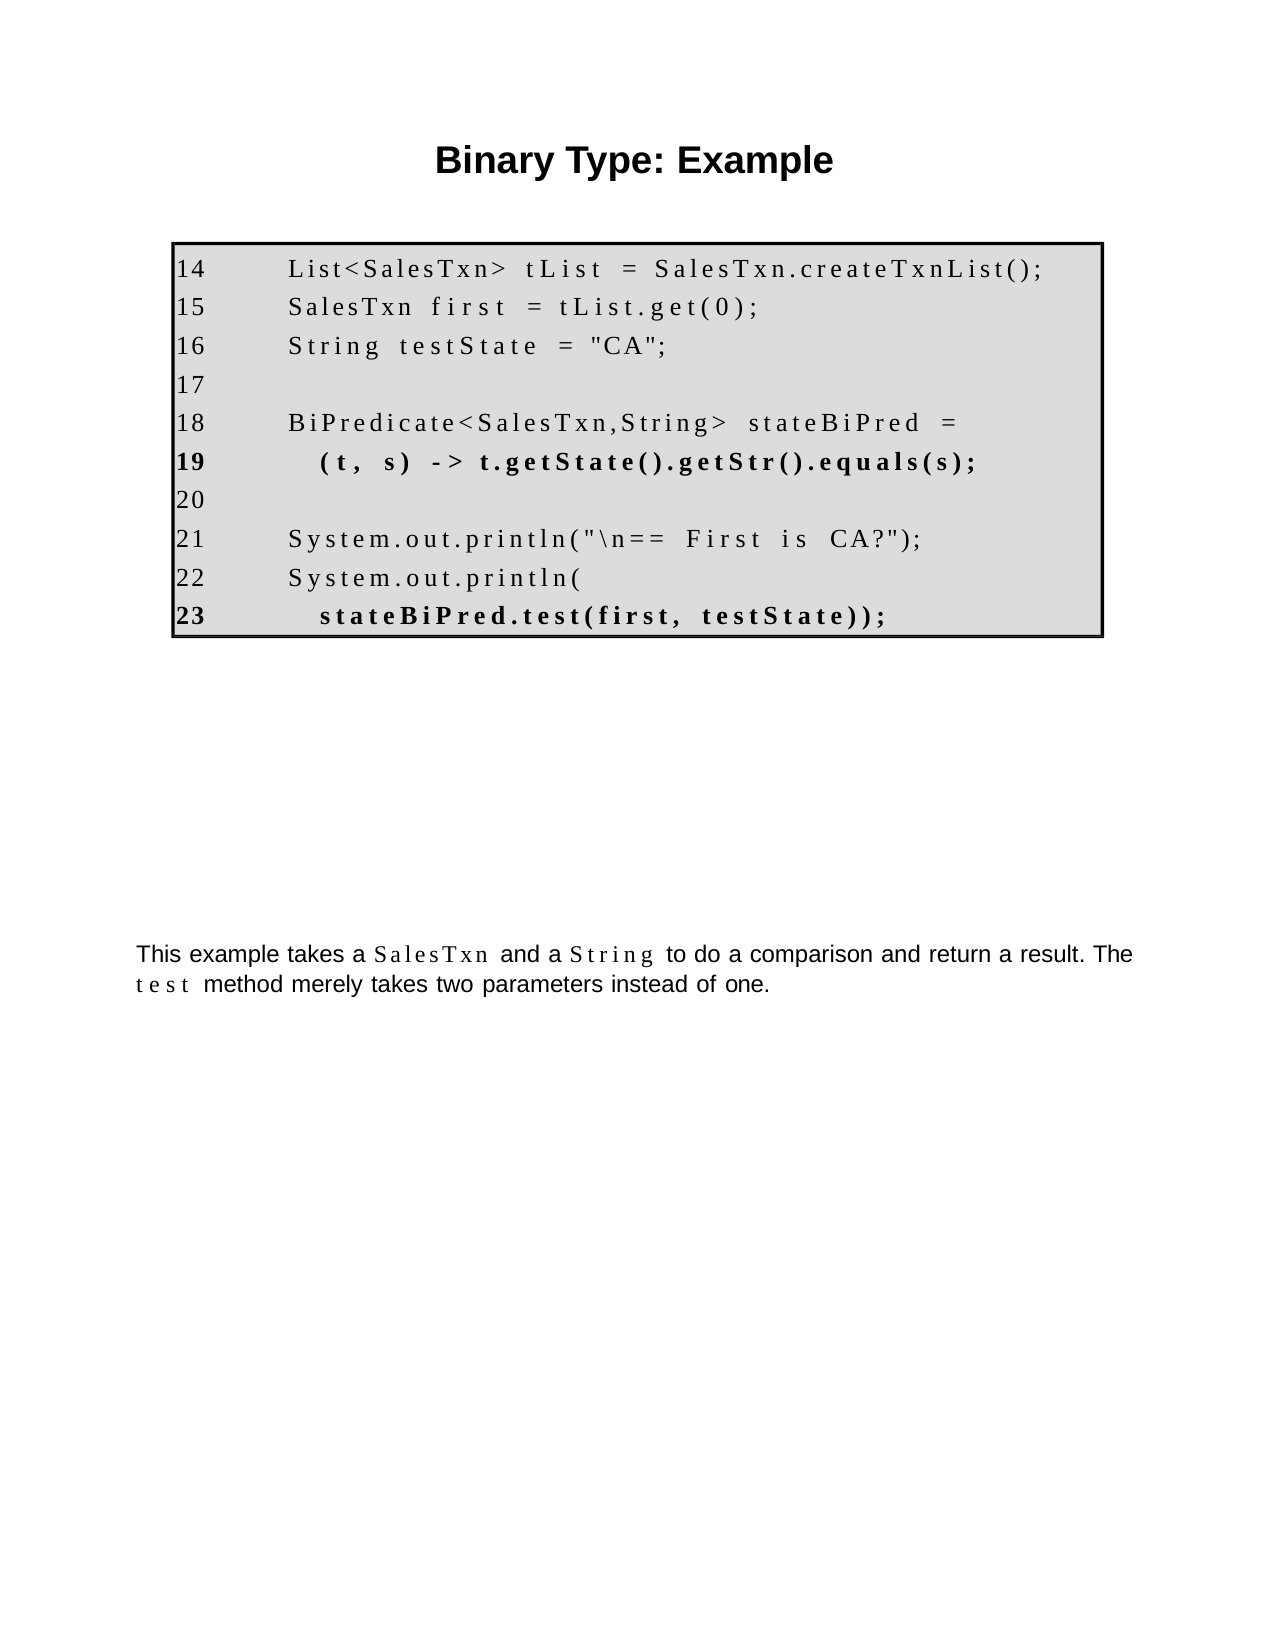

Binary Type: Example

14
15
16
17
18
19
20
21
22
23
List<SalesTxn> tList = SalesTxn.createTxnList(); SalesTxn first = tList.get(0);
String testState = "CA";
BiPredicate<SalesTxn,String>  stateBiPred  =
(t, s) -> t.getState().getStr().equals(s);
System.out.println("\n== First is CA?"); System.out.println(
stateBiPred.test(first, testState));

This example takes a SalesTxn and a String to do a comparison and return a result. The
test method merely takes two parameters instead of one.